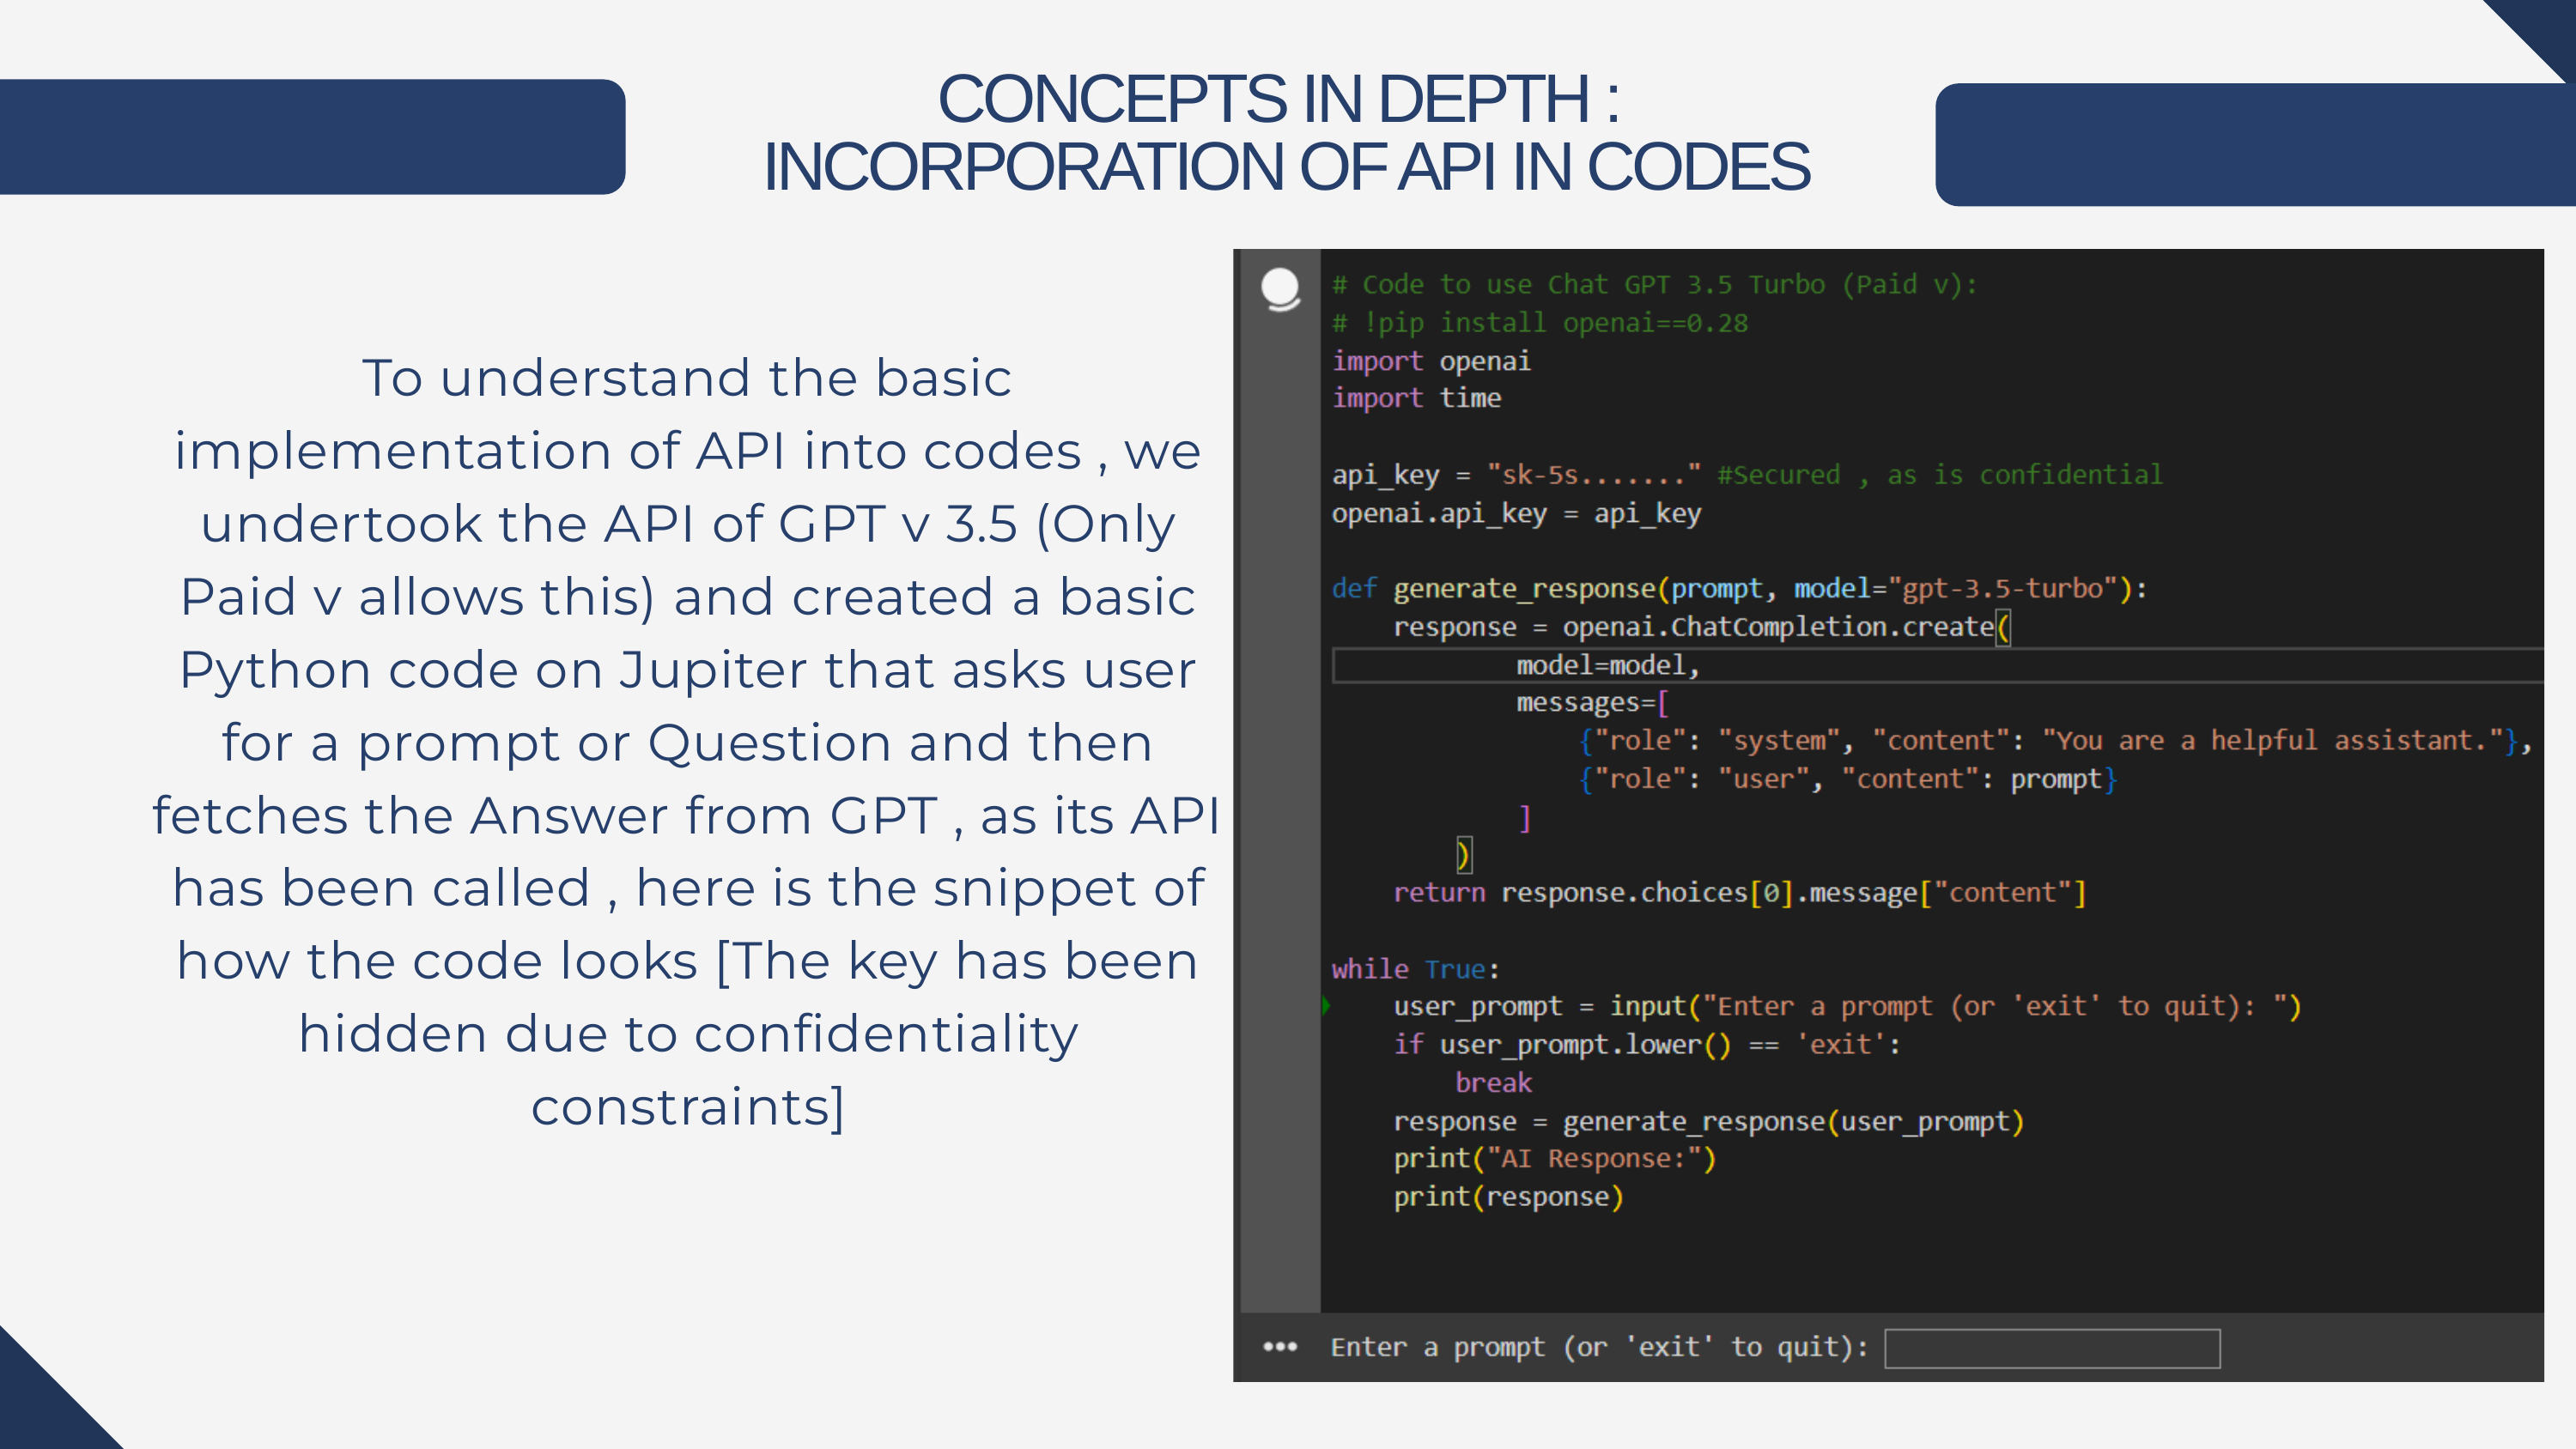

CONCEPTS IN DEPTH :
INCORPORATION OF API IN CODES

To understand the basic implementation of API into codes , we undertook the API of GPT v 3.5 (Only Paid v allows this) and created a basic Python code on Jupiter that asks user for a prompt or Question and then fetches the Answer from GPT , as its API has been called , here is the snippet of how the code looks [The key has been hidden due to confidentiality constraints]